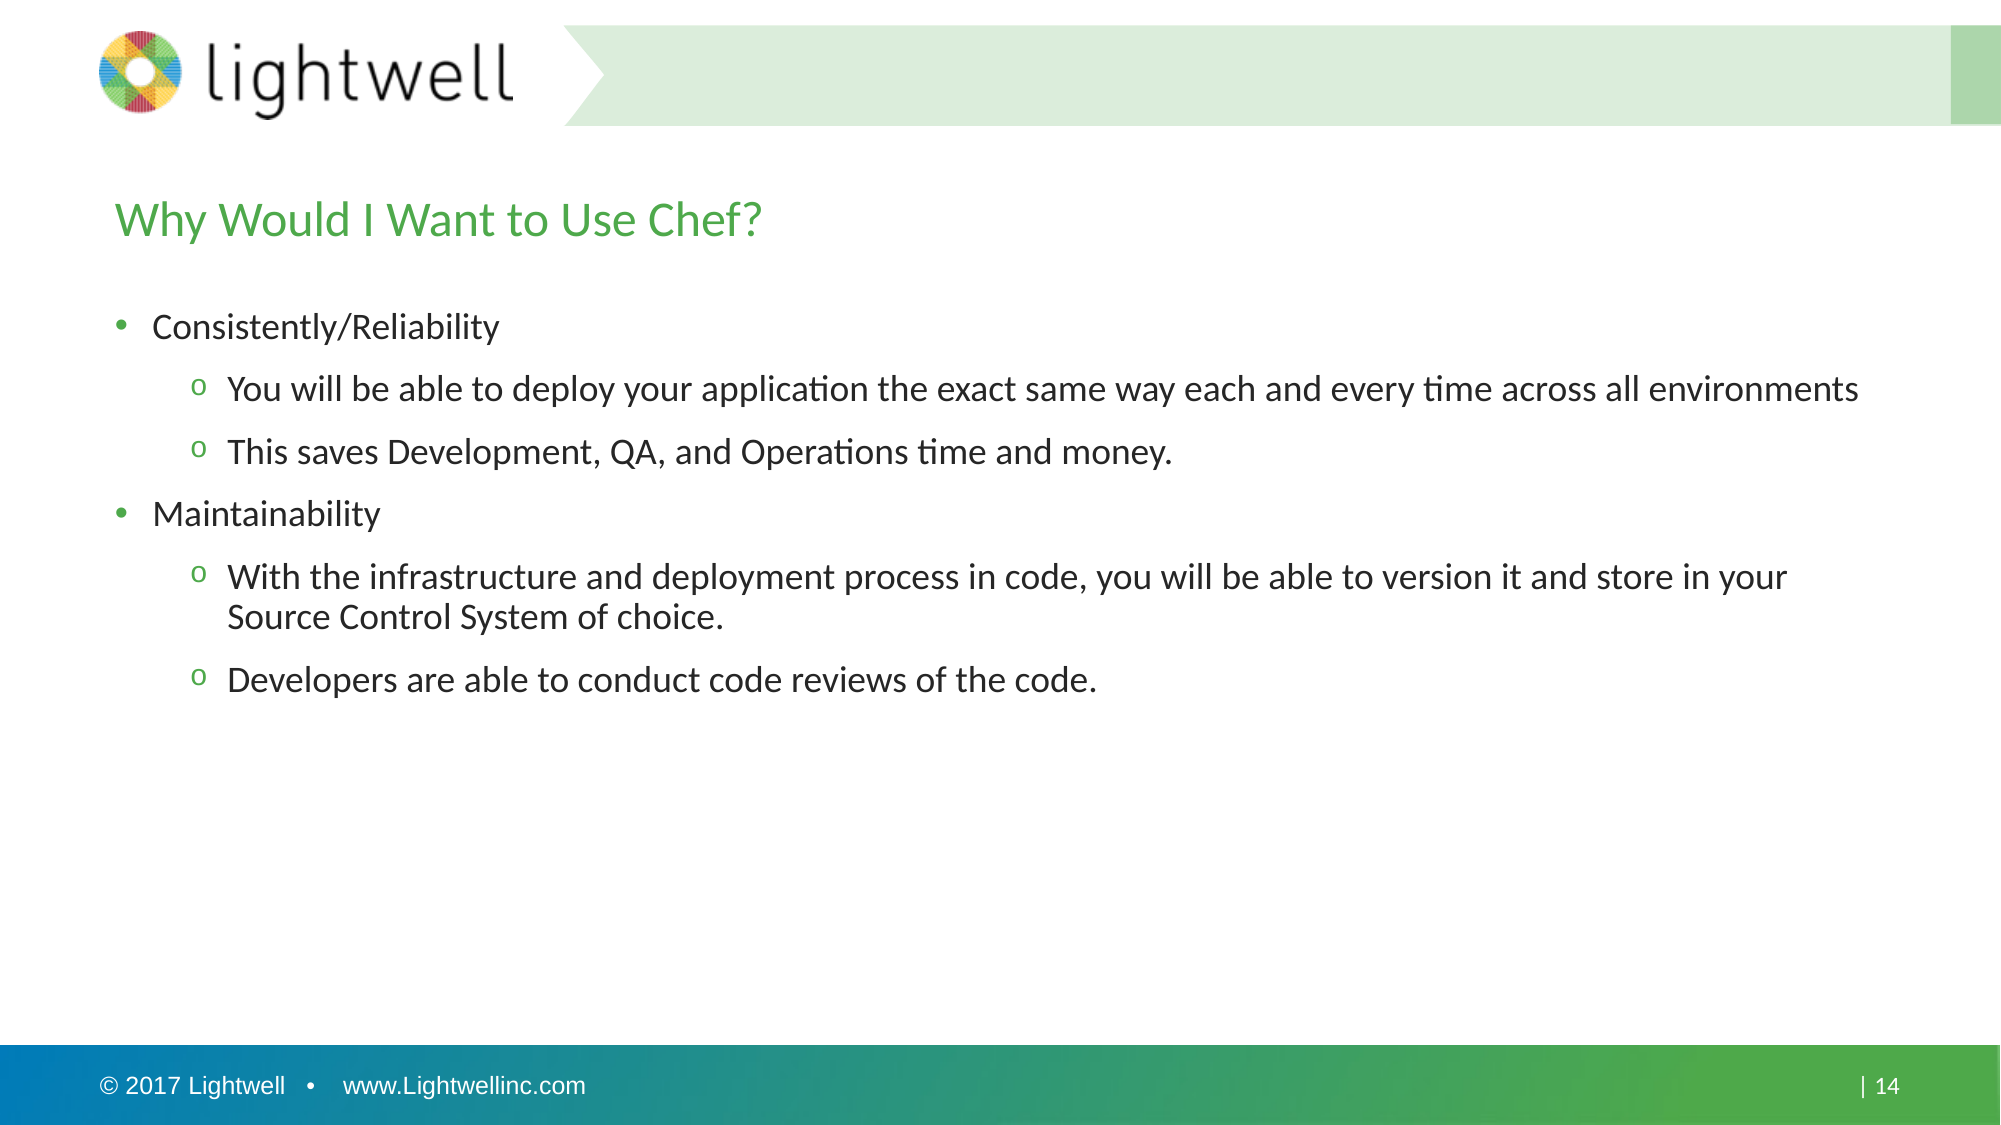

#
Why Would I Want to Use Chef?
Consistently/Reliability
You will be able to deploy your application the exact same way each and every time across all environments
This saves Development, QA, and Operations time and money.
Maintainability
With the infrastructure and deployment process in code, you will be able to version it and store in your Source Control System of choice.
Developers are able to conduct code reviews of the code.
© 2017 Lightwell   •    www.Lightwellinc.com
| 14